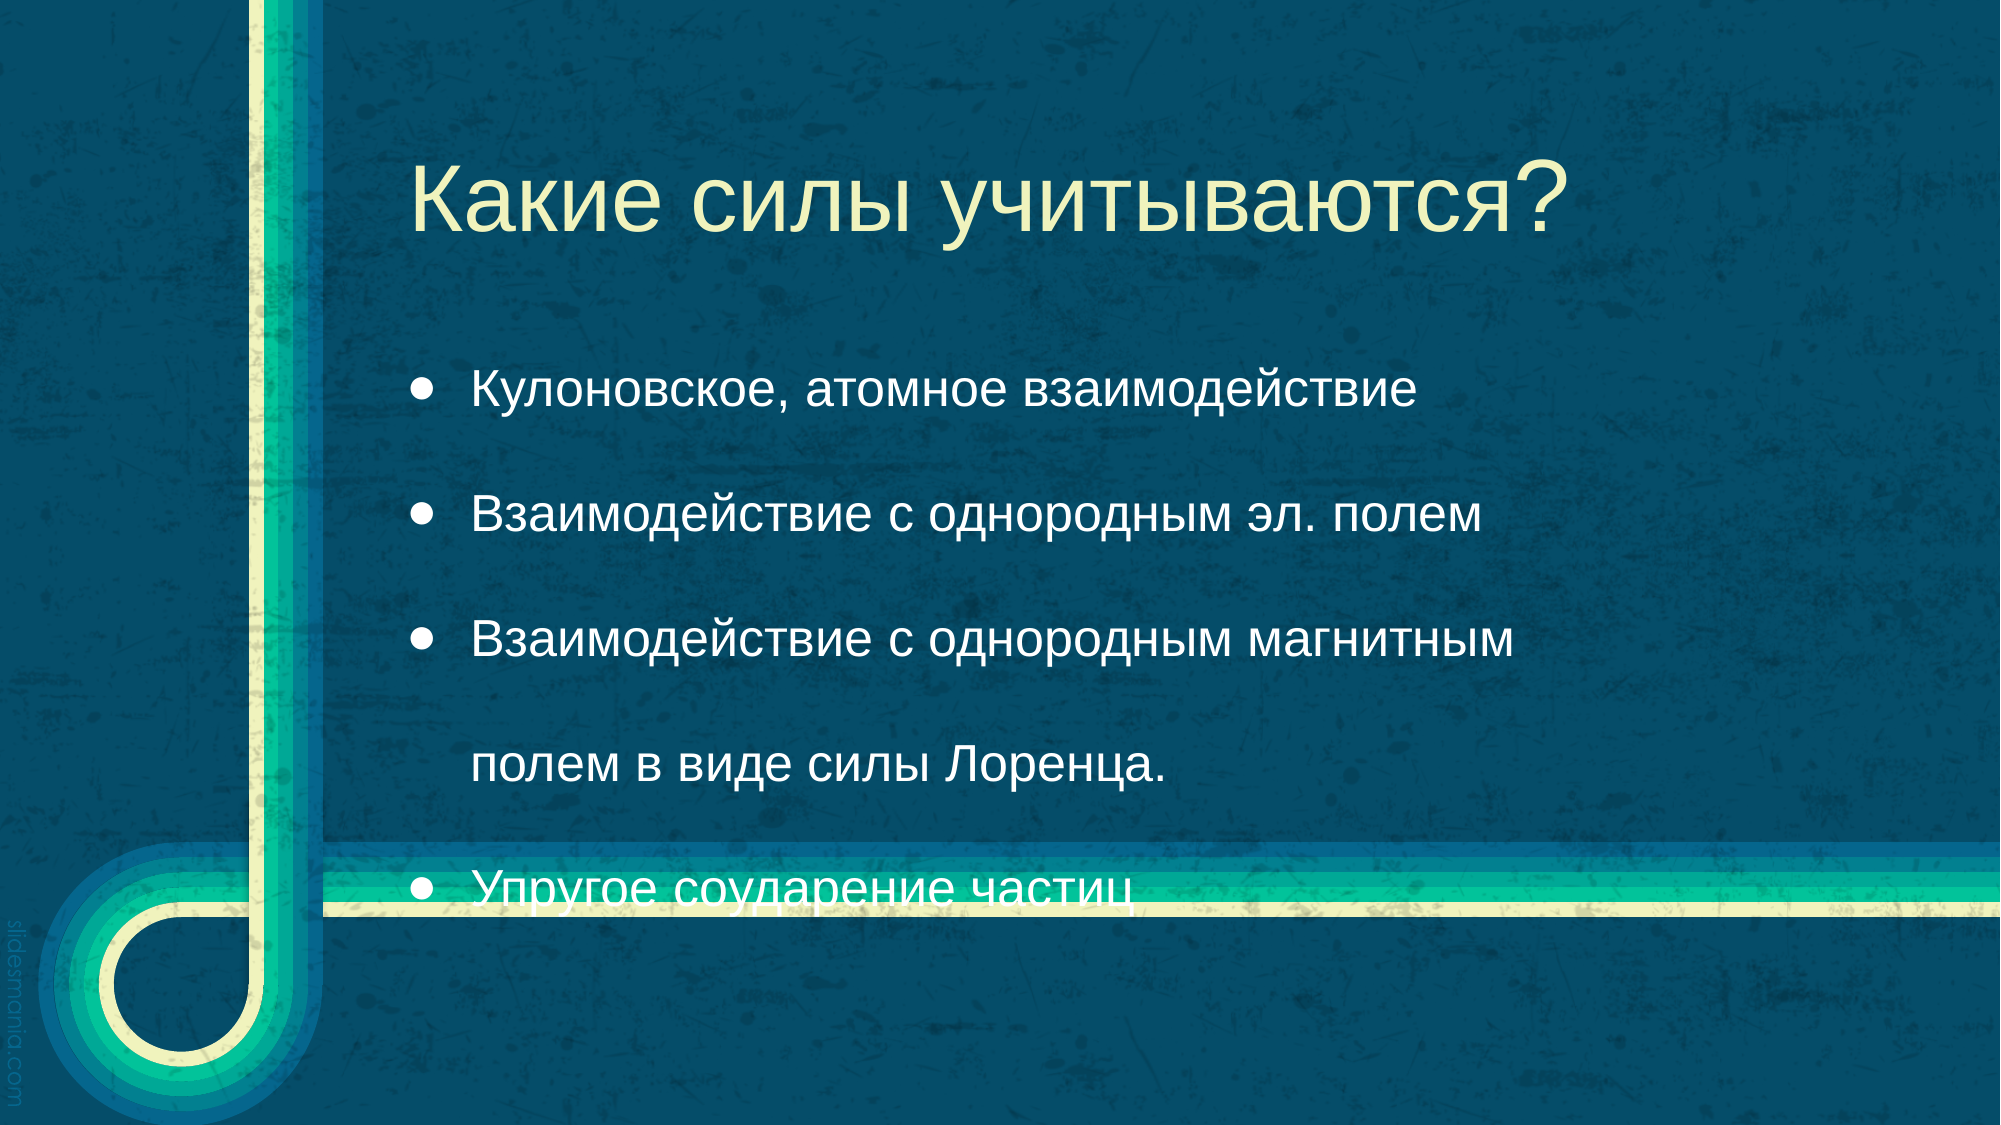

# Какие силы учитываются?
Кулоновское, атомное взаимодействие
Взаимодействие с однородным эл. полем
Взаимодействие с однородным магнитным полем в виде силы Лоренца.
Упругое соударение частиц